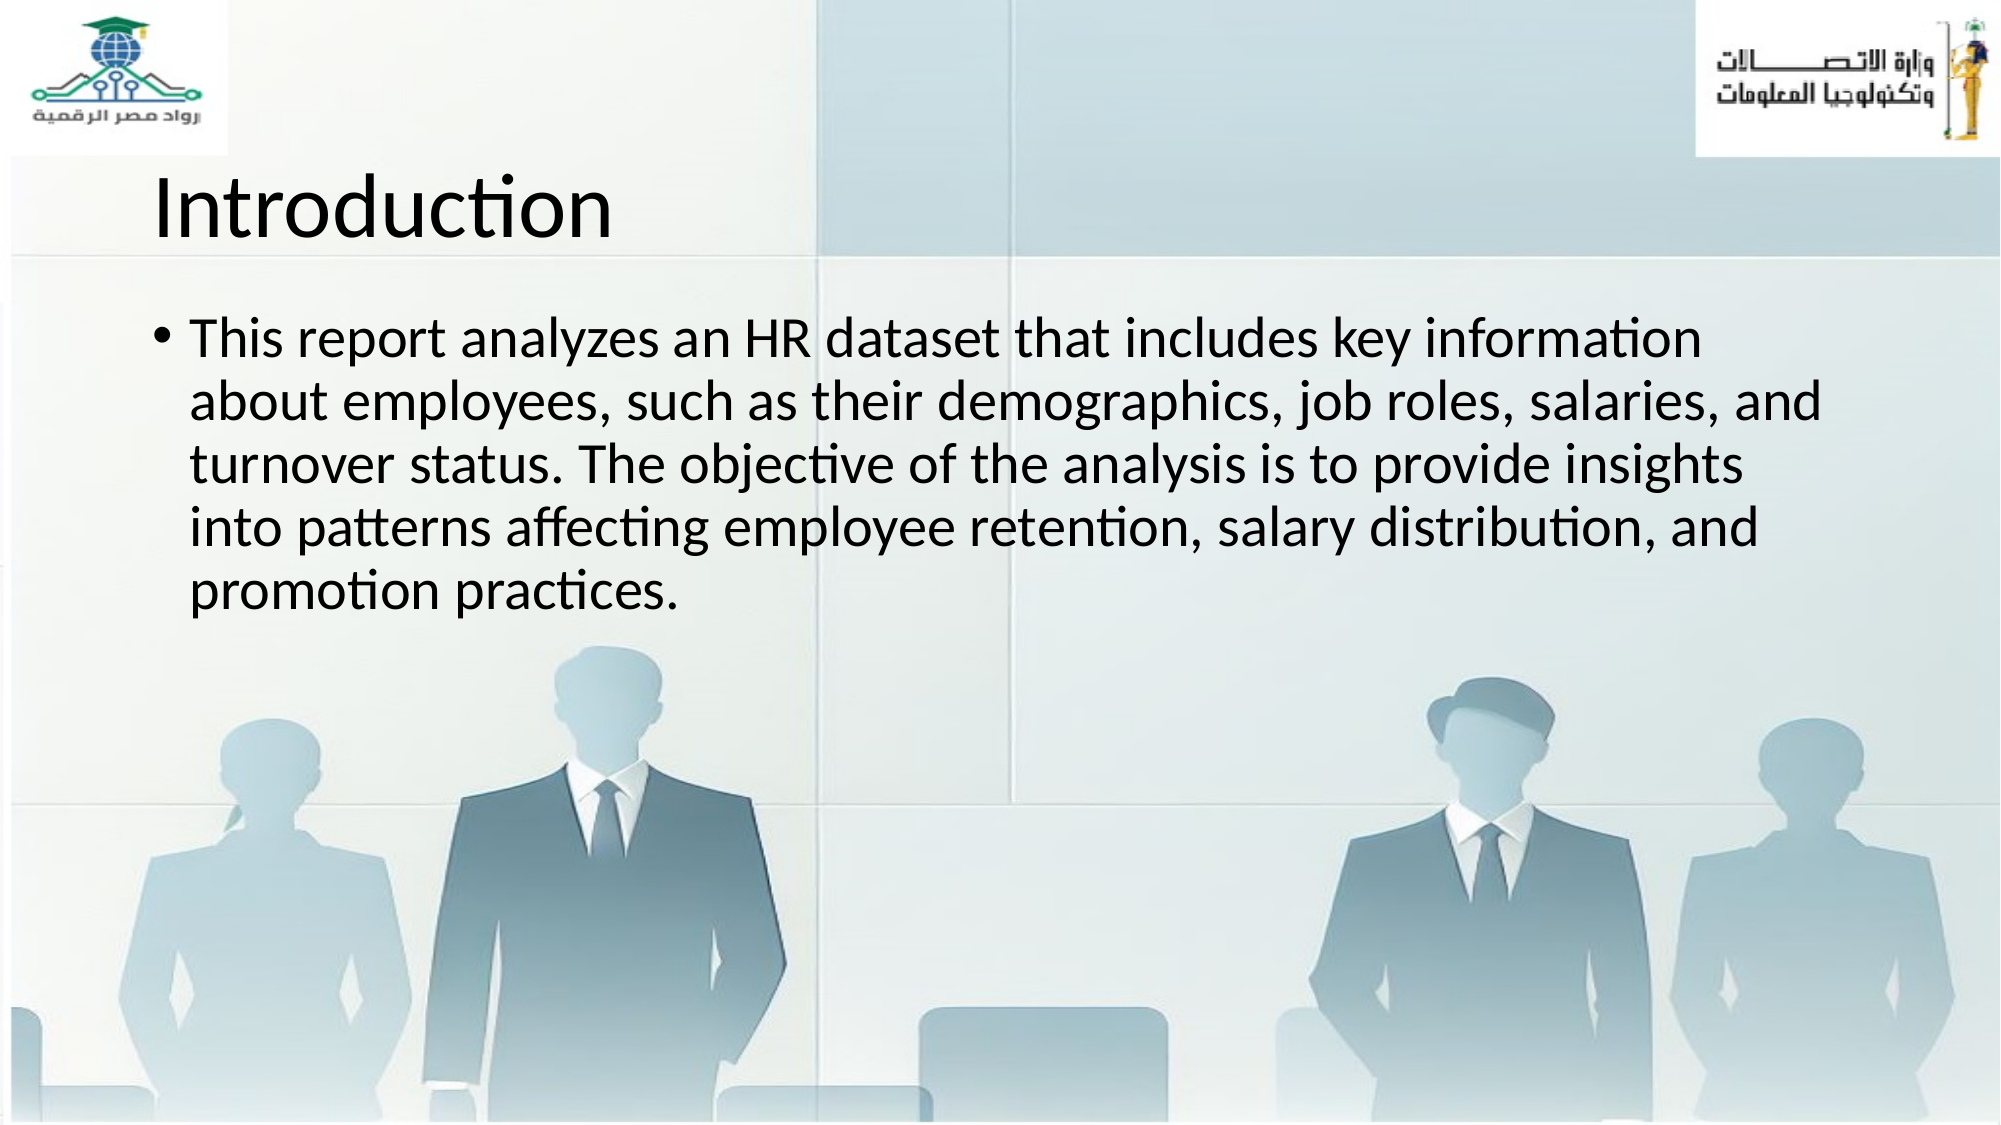

# Introduction
This report analyzes an HR dataset that includes key information about employees, such as their demographics, job roles, salaries, and turnover status. The objective of the analysis is to provide insights into patterns affecting employee retention, salary distribution, and promotion practices.